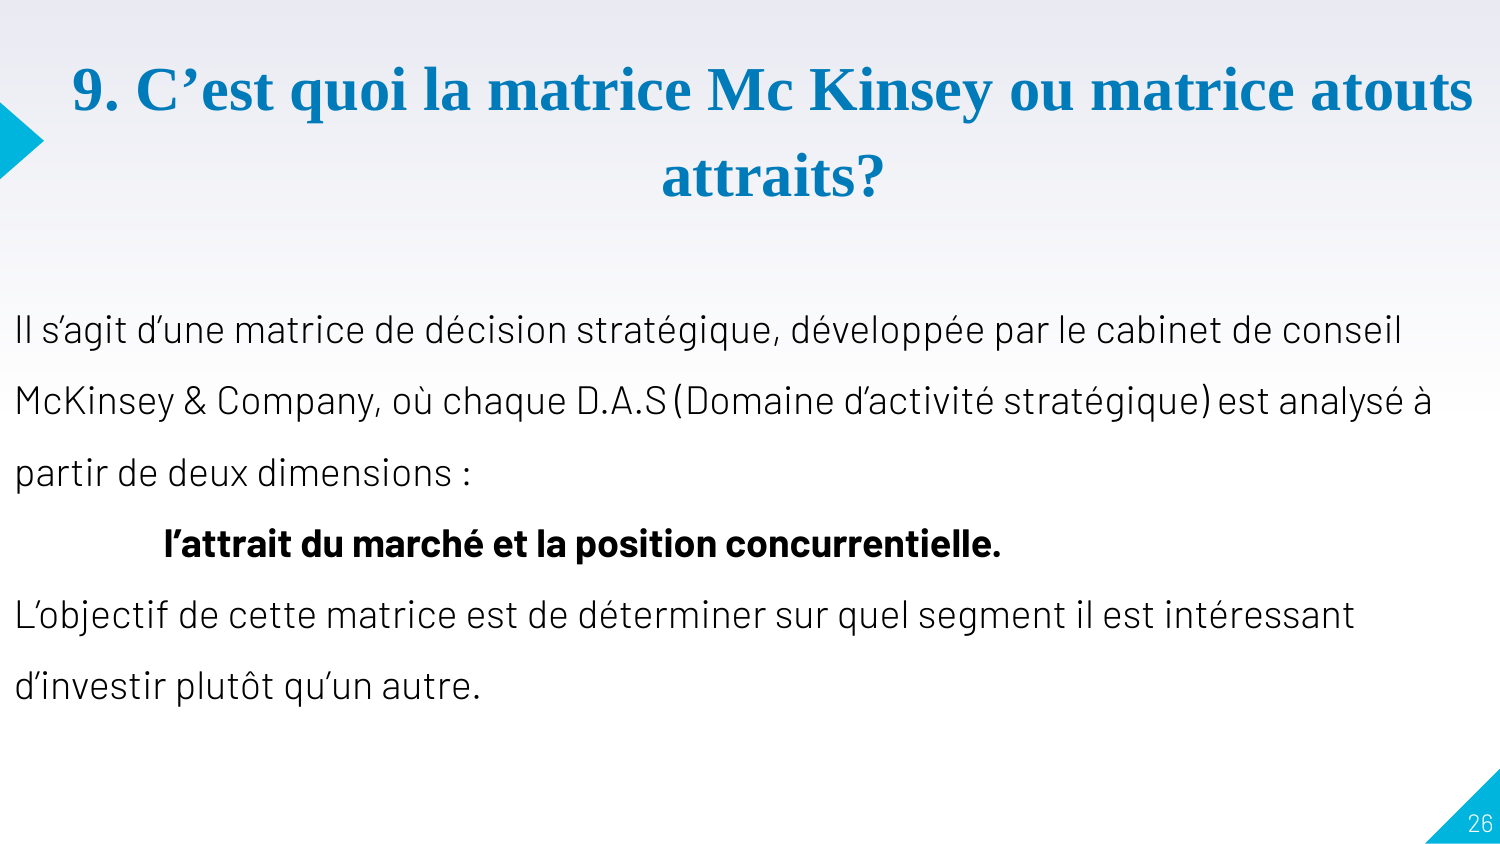

# 9. C’est quoi la matrice Mc Kinsey ou matrice atouts attraits?
Il s’agit d’une matrice de décision stratégique, développée par le cabinet de conseil McKinsey & Company, où chaque D.A.S (Domaine d’activité stratégique) est analysé à partir de deux dimensions :
 	l’attrait du marché et la position concurrentielle.
L’objectif de cette matrice est de déterminer sur quel segment il est intéressant d’investir plutôt qu’un autre.
26